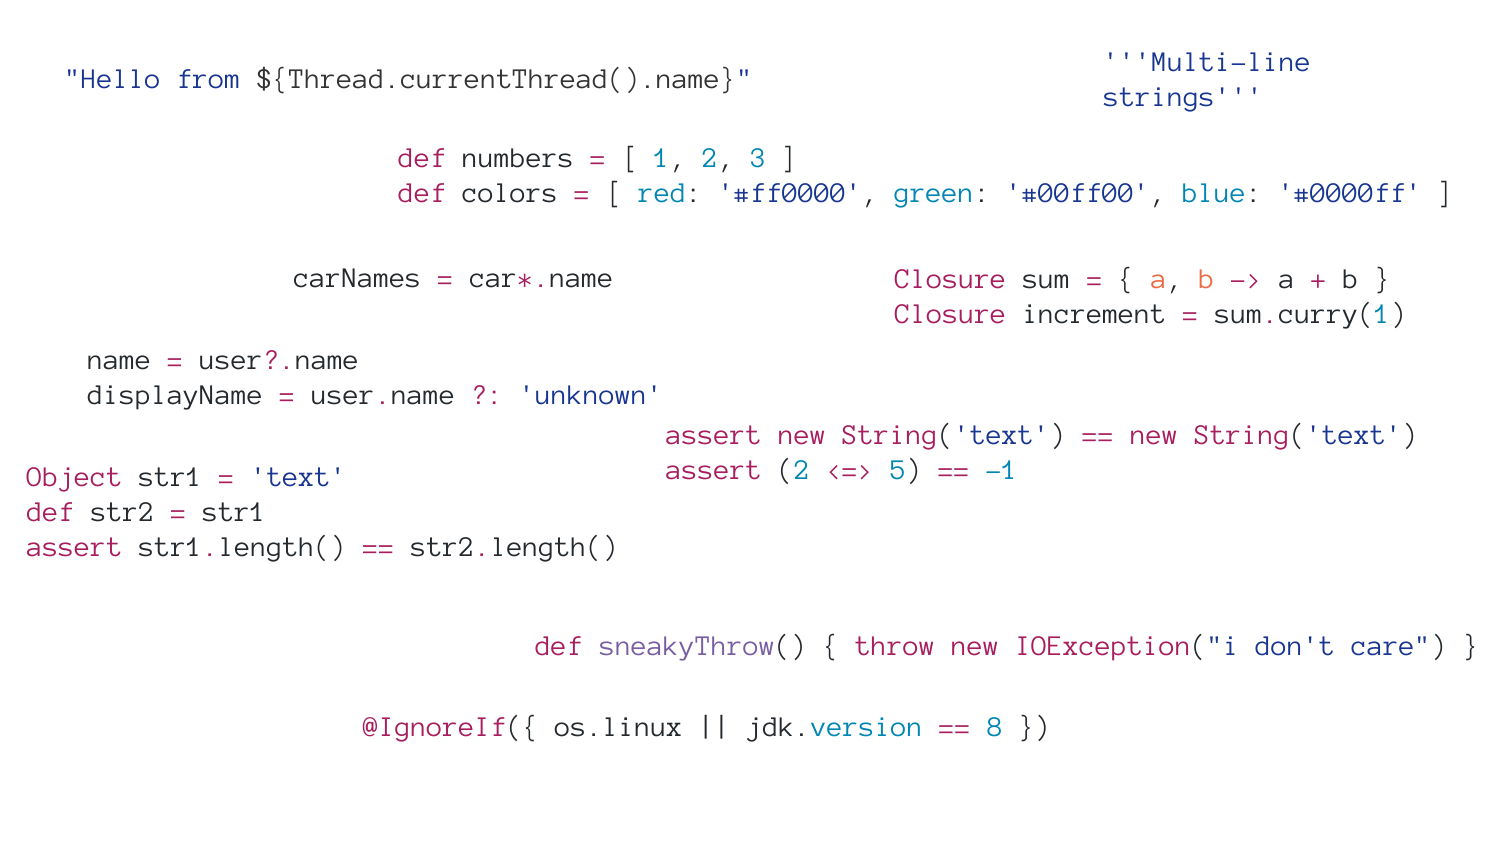

"Hello from ${Thread.currentThread().name}"
'''Multi-line
strings'''
def numbers = [ 1, 2, 3 ]
def colors = [ red: '#ff0000', green: '#00ff00', blue: '#0000ff' ]
carNames = car*.name
Closure sum = { a, b -> a + b }
Closure increment = sum.curry(1)
name = user?.name
displayName = user.name ?: 'unknown'
assert new String('text') == new String('text')
assert (2 <=> 5) == -1
Object str1 = 'text'
def str2 = str1
assert str1.length() == str2.length()
def sneakyThrow() { throw new IOException("i don't care") }
@IgnoreIf({ os.linux || jdk.version == 8 })